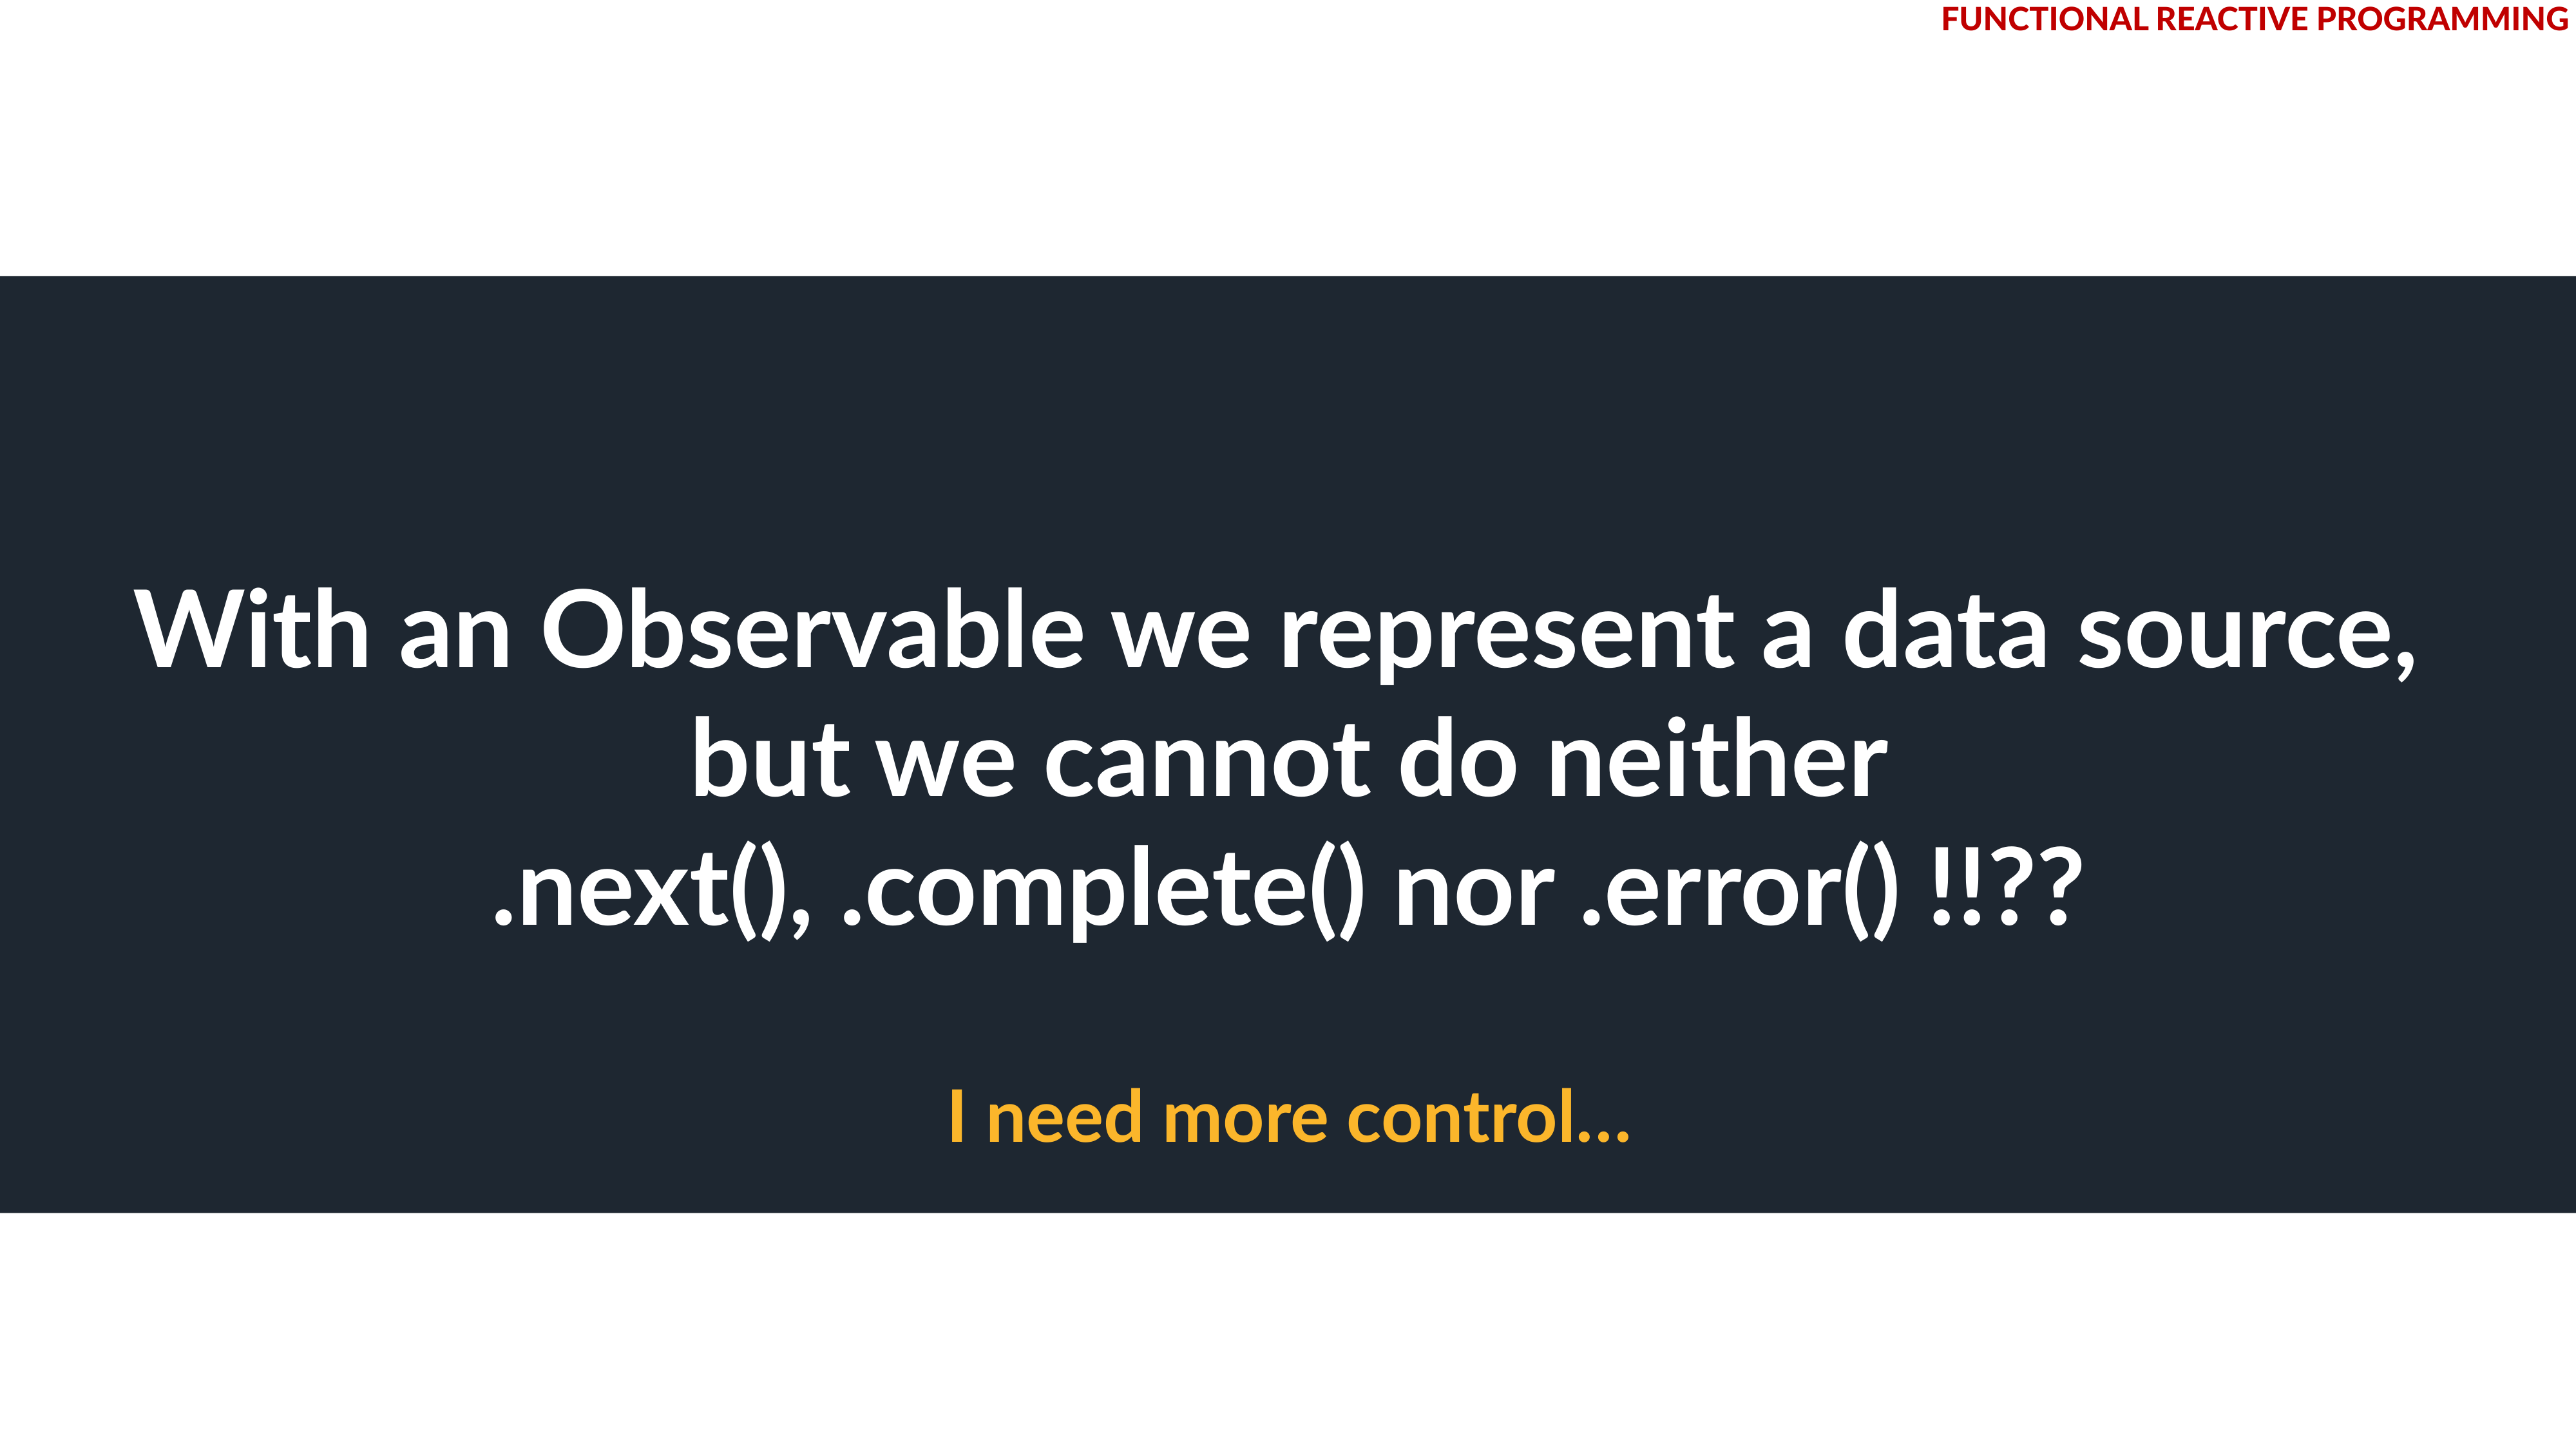

FUNCTIONAL REACTIVE PROGRAMMING

With an Observable we represent a data source,
but we cannot do neither
.next(), .complete() nor .error() !!??
I need more control…